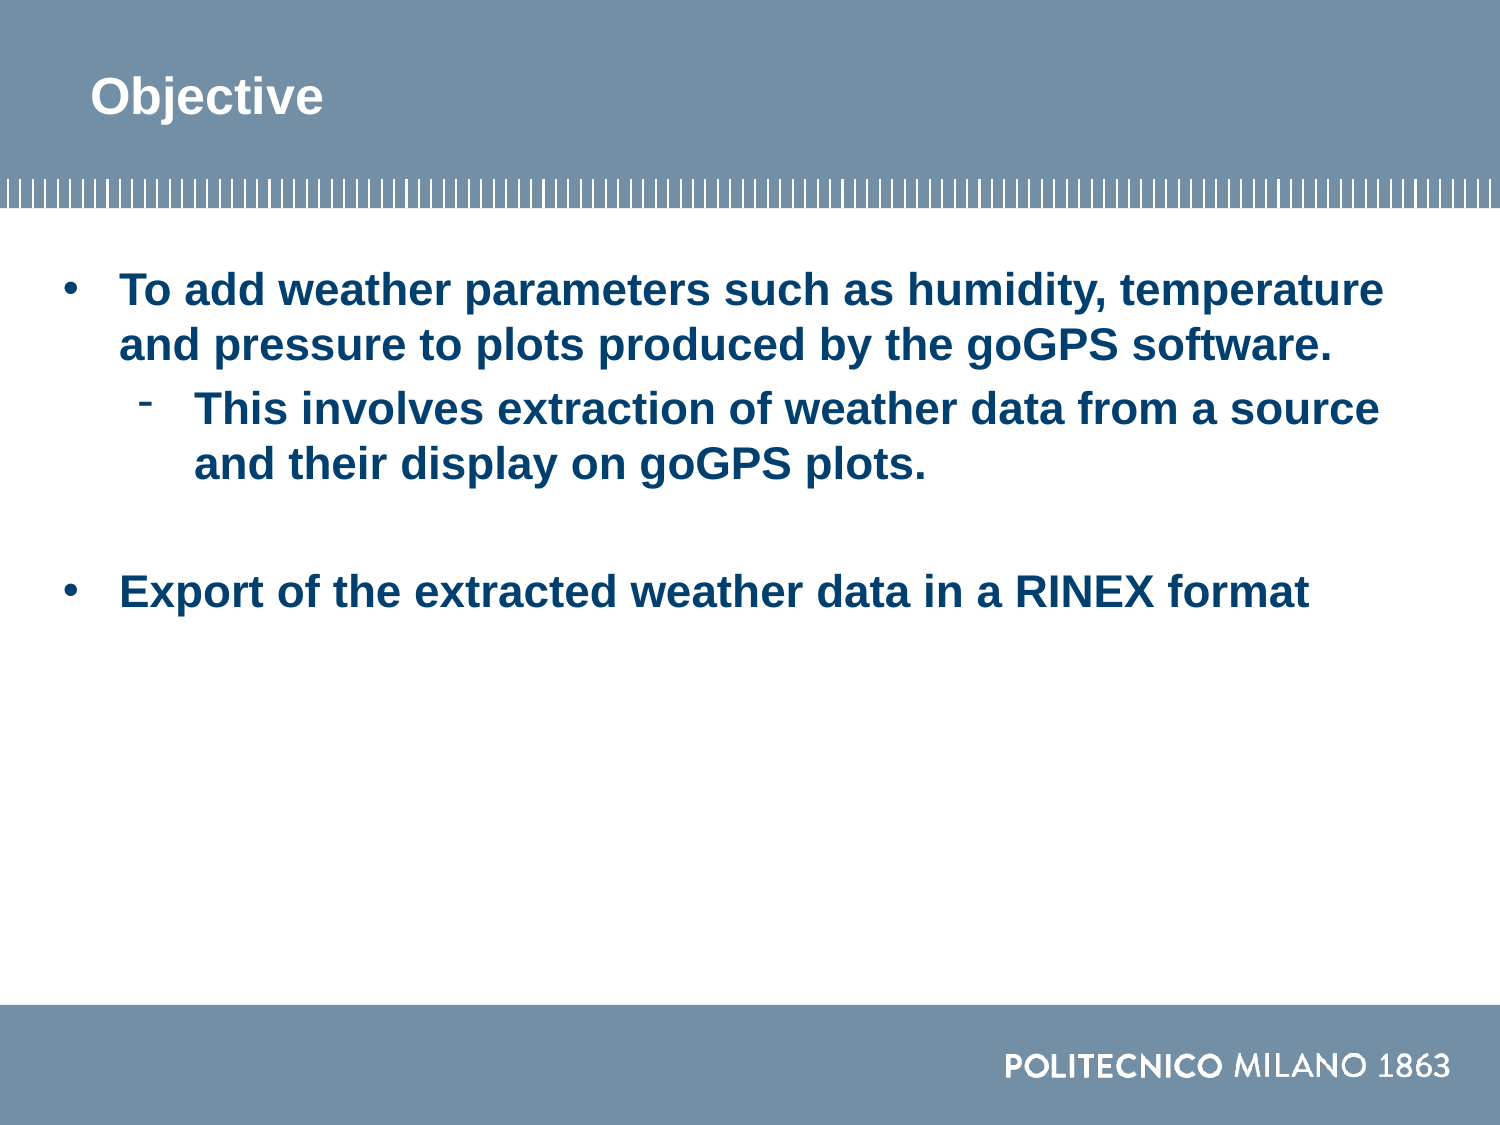

# Objective
To add weather parameters such as humidity, temperature and pressure to plots produced by the goGPS software.
This involves extraction of weather data from a source and their display on goGPS plots.

Export of the extracted weather data in a RINEX format